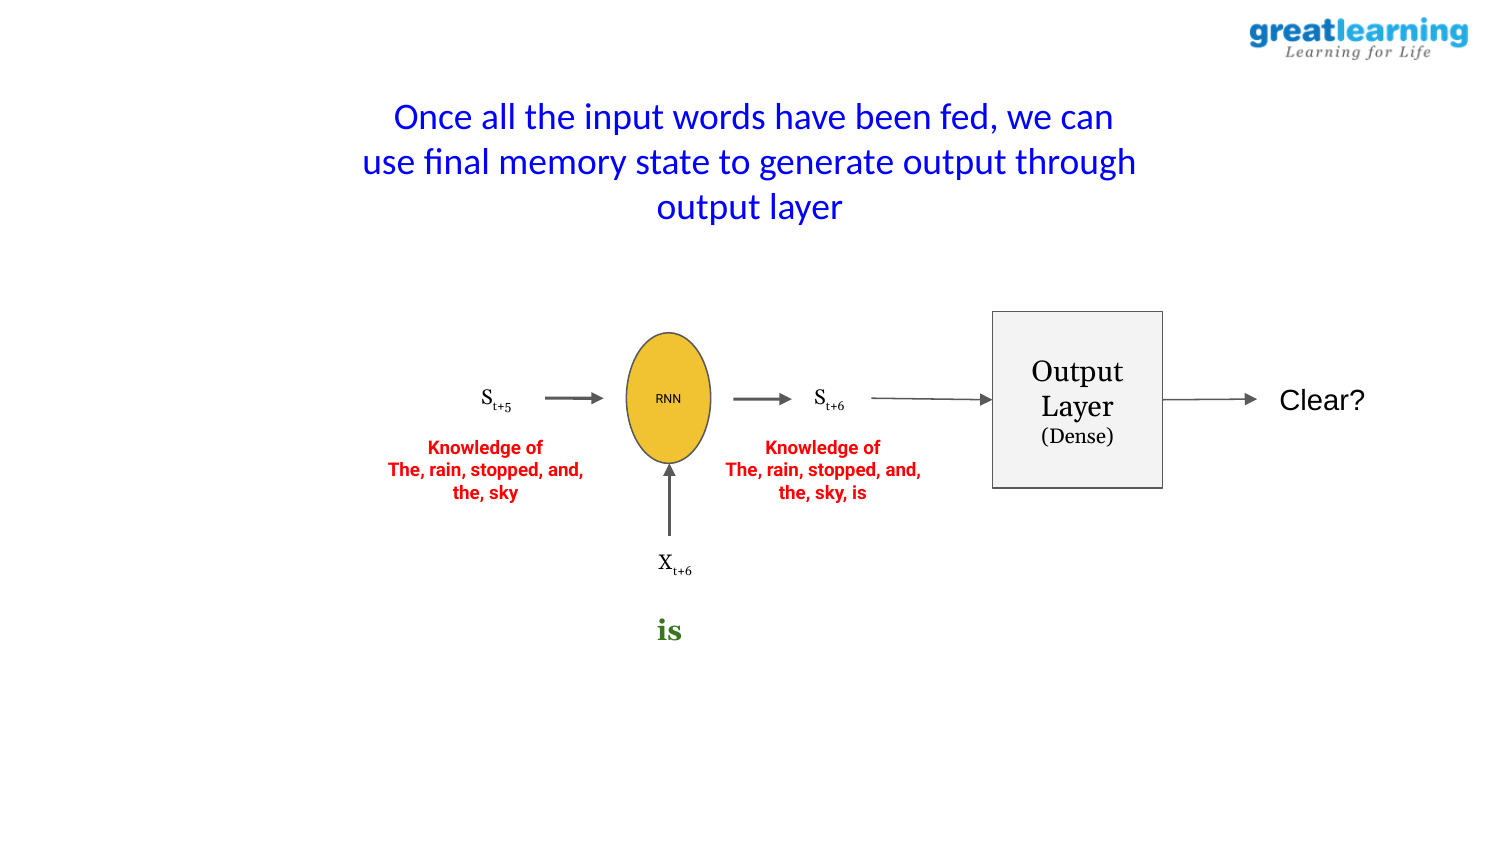

Once all the input words have been fed, we can use final memory state to generate output through output layer
Output Layer
(Dense)
RNN
Clear?
St+5
St+6
Knowledge of
The, rain, stopped, and, the, sky
Knowledge of
The, rain, stopped, and, the, sky, is
Xt+6
is